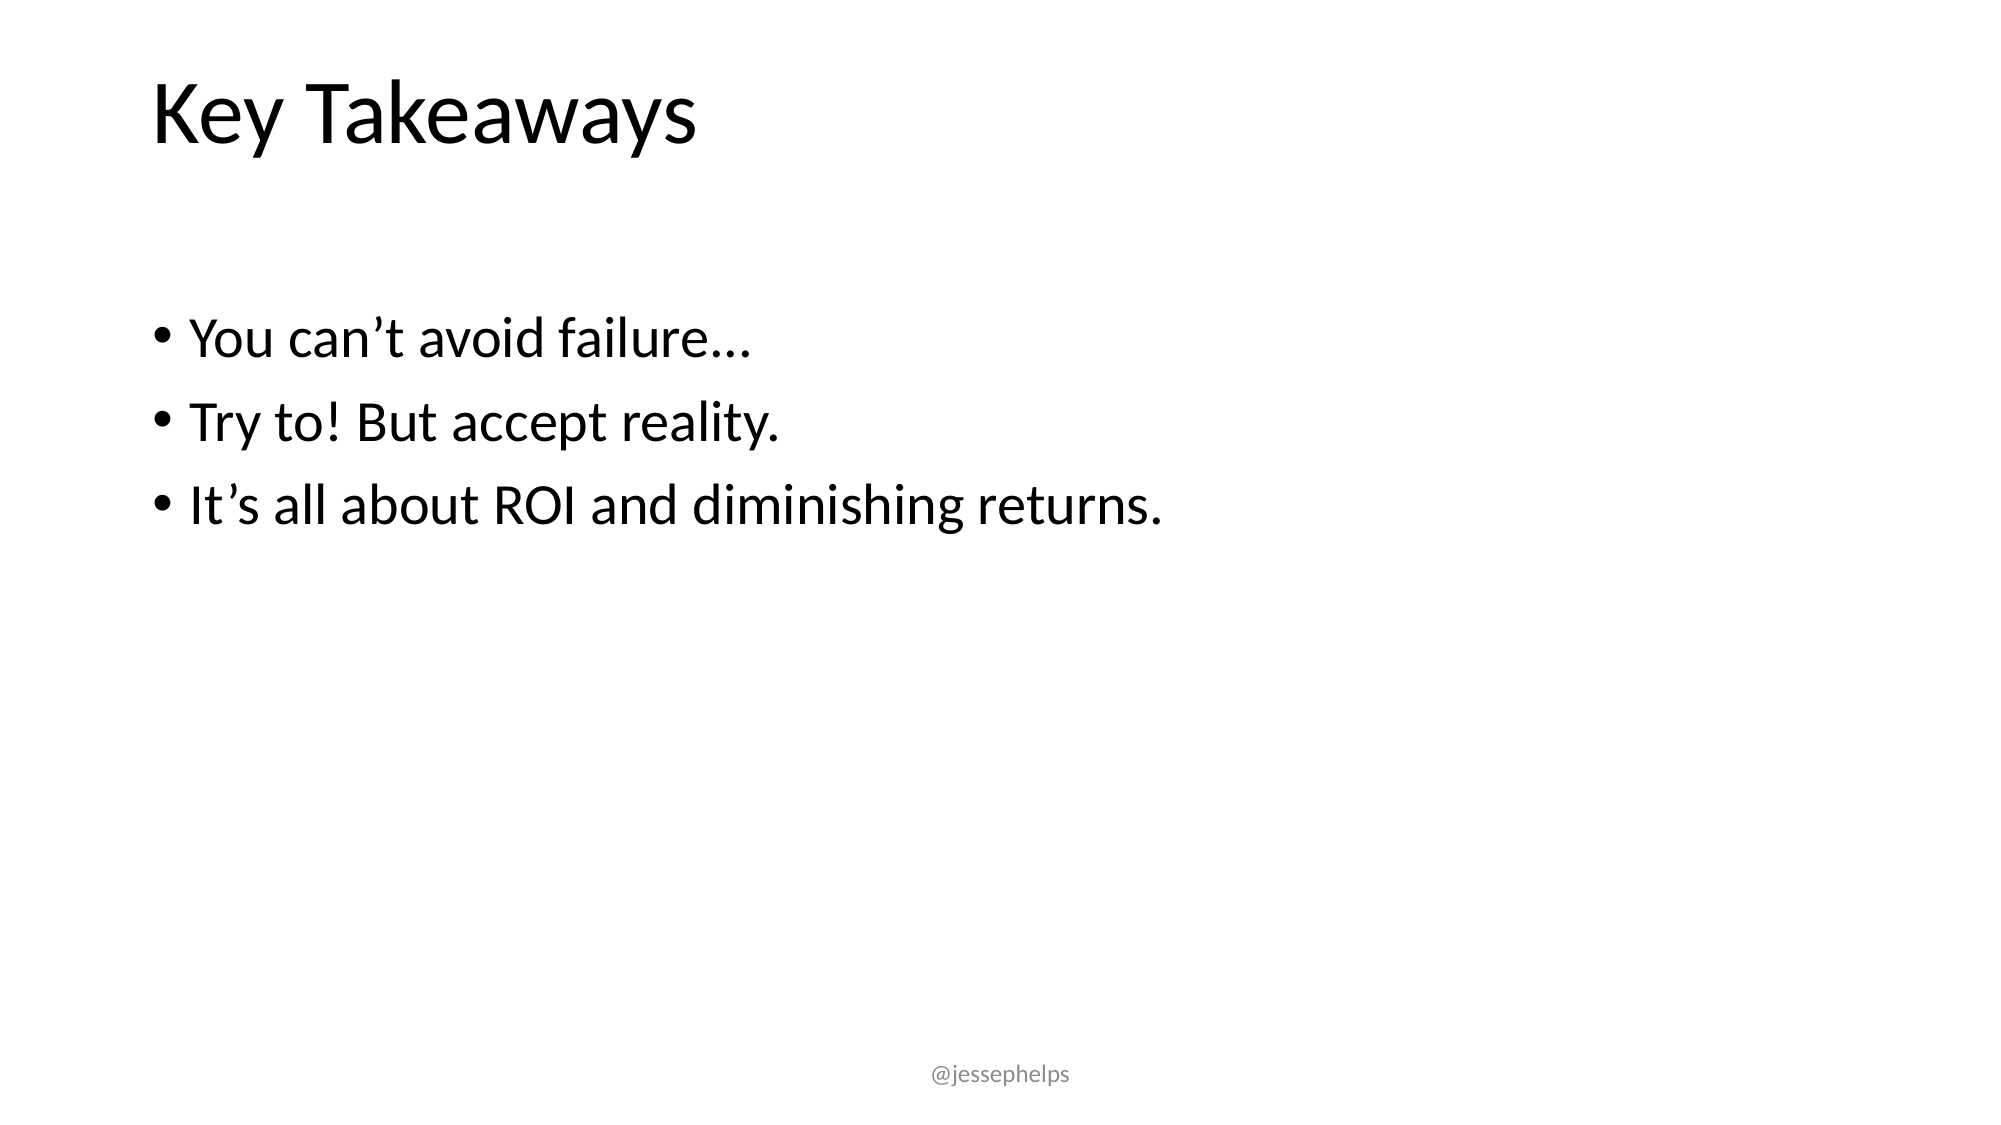

# Key Takeaways
You can’t avoid failure...
Try to! But accept reality.
It’s all about ROI and diminishing returns.

@jessephelps